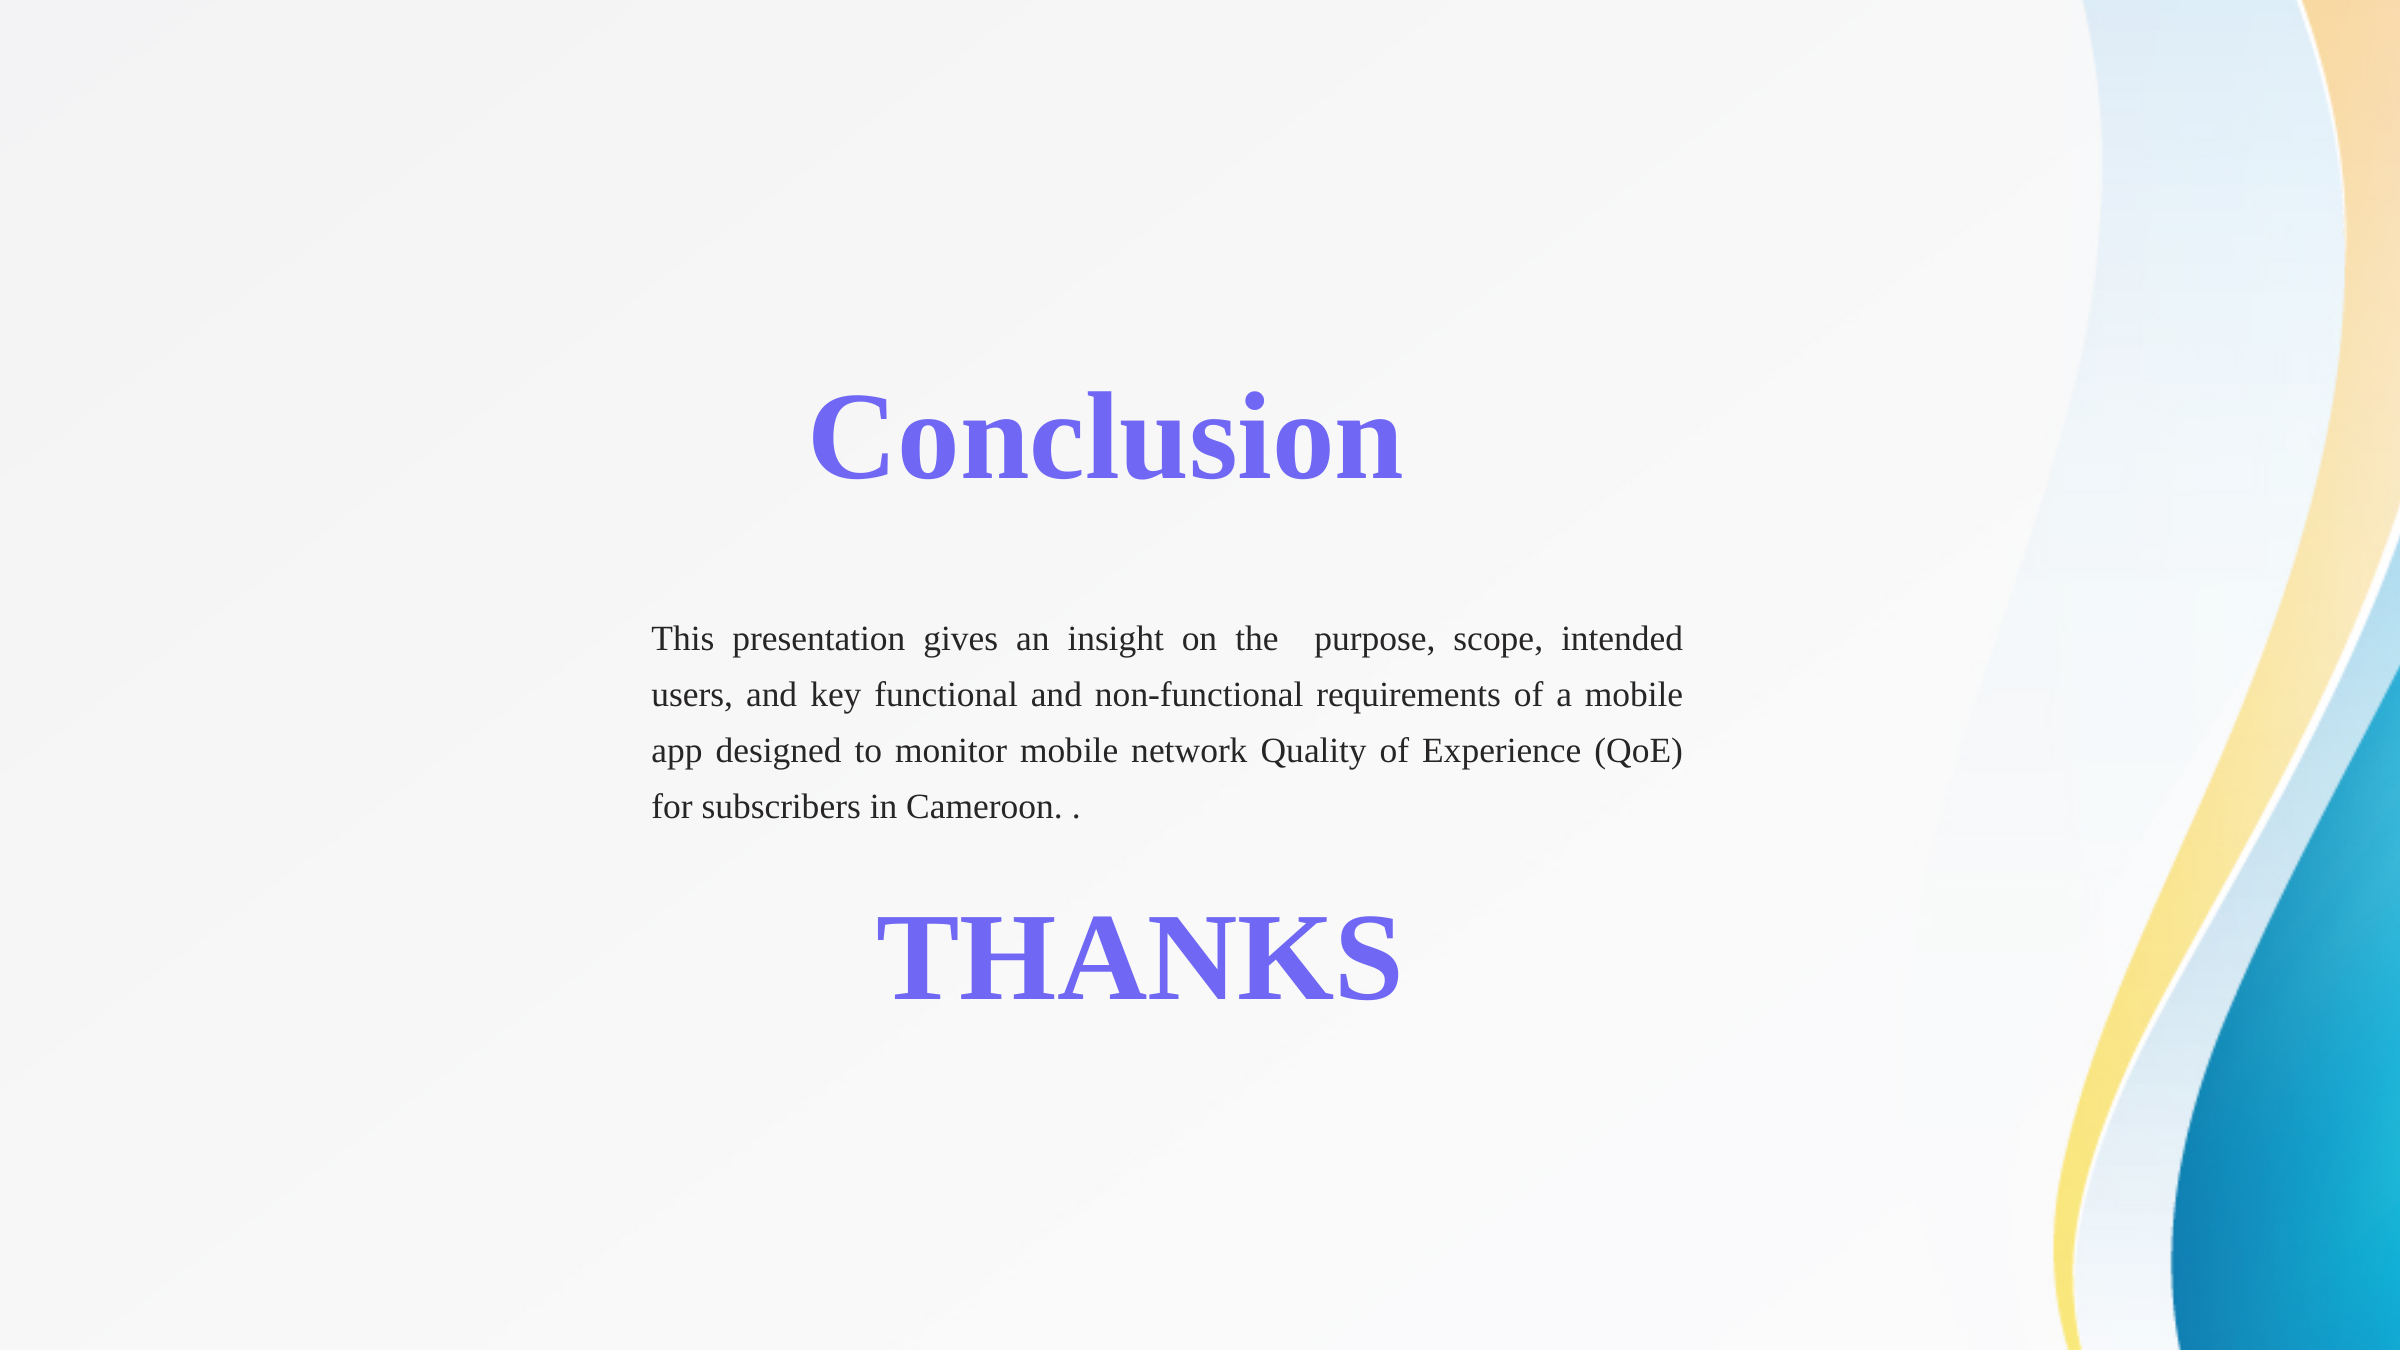

Conclusion
This presentation gives an insight on the  purpose, scope, intended users, and key functional and non-functional requirements of a mobile app designed to monitor mobile network Quality of Experience (QoE) for subscribers in Cameroon. .
THANKS